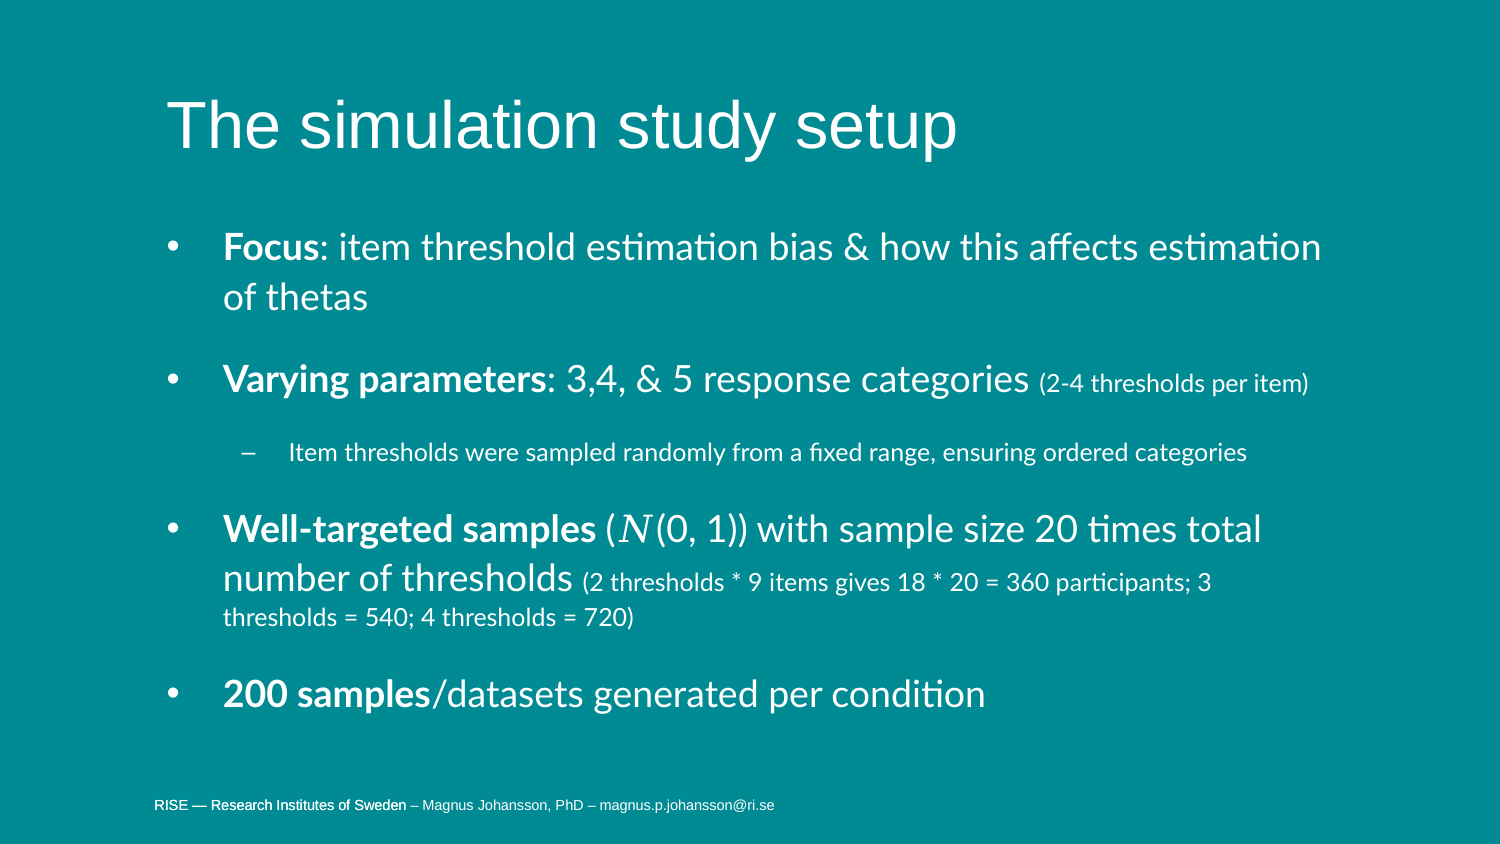

# The simulation study setup
Focus: item threshold estimation bias & how this affects estimation of thetas
Varying parameters: 3,4, & 5 response categories (2-4 thresholds per item)
Item thresholds were sampled randomly from a fixed range, ensuring ordered categories
Well-targeted samples (𝑁(0, 1)) with sample size 20 times total number of thresholds (2 thresholds * 9 items gives 18 * 20 = 360 participants; 3 thresholds = 540; 4 thresholds = 720)
200 samples/datasets generated per condition

RISE — Research Institutes of Sweden
RISE — Research Institutes of Sweden – Magnus Johansson, PhD – magnus.p.johansson@ri.se